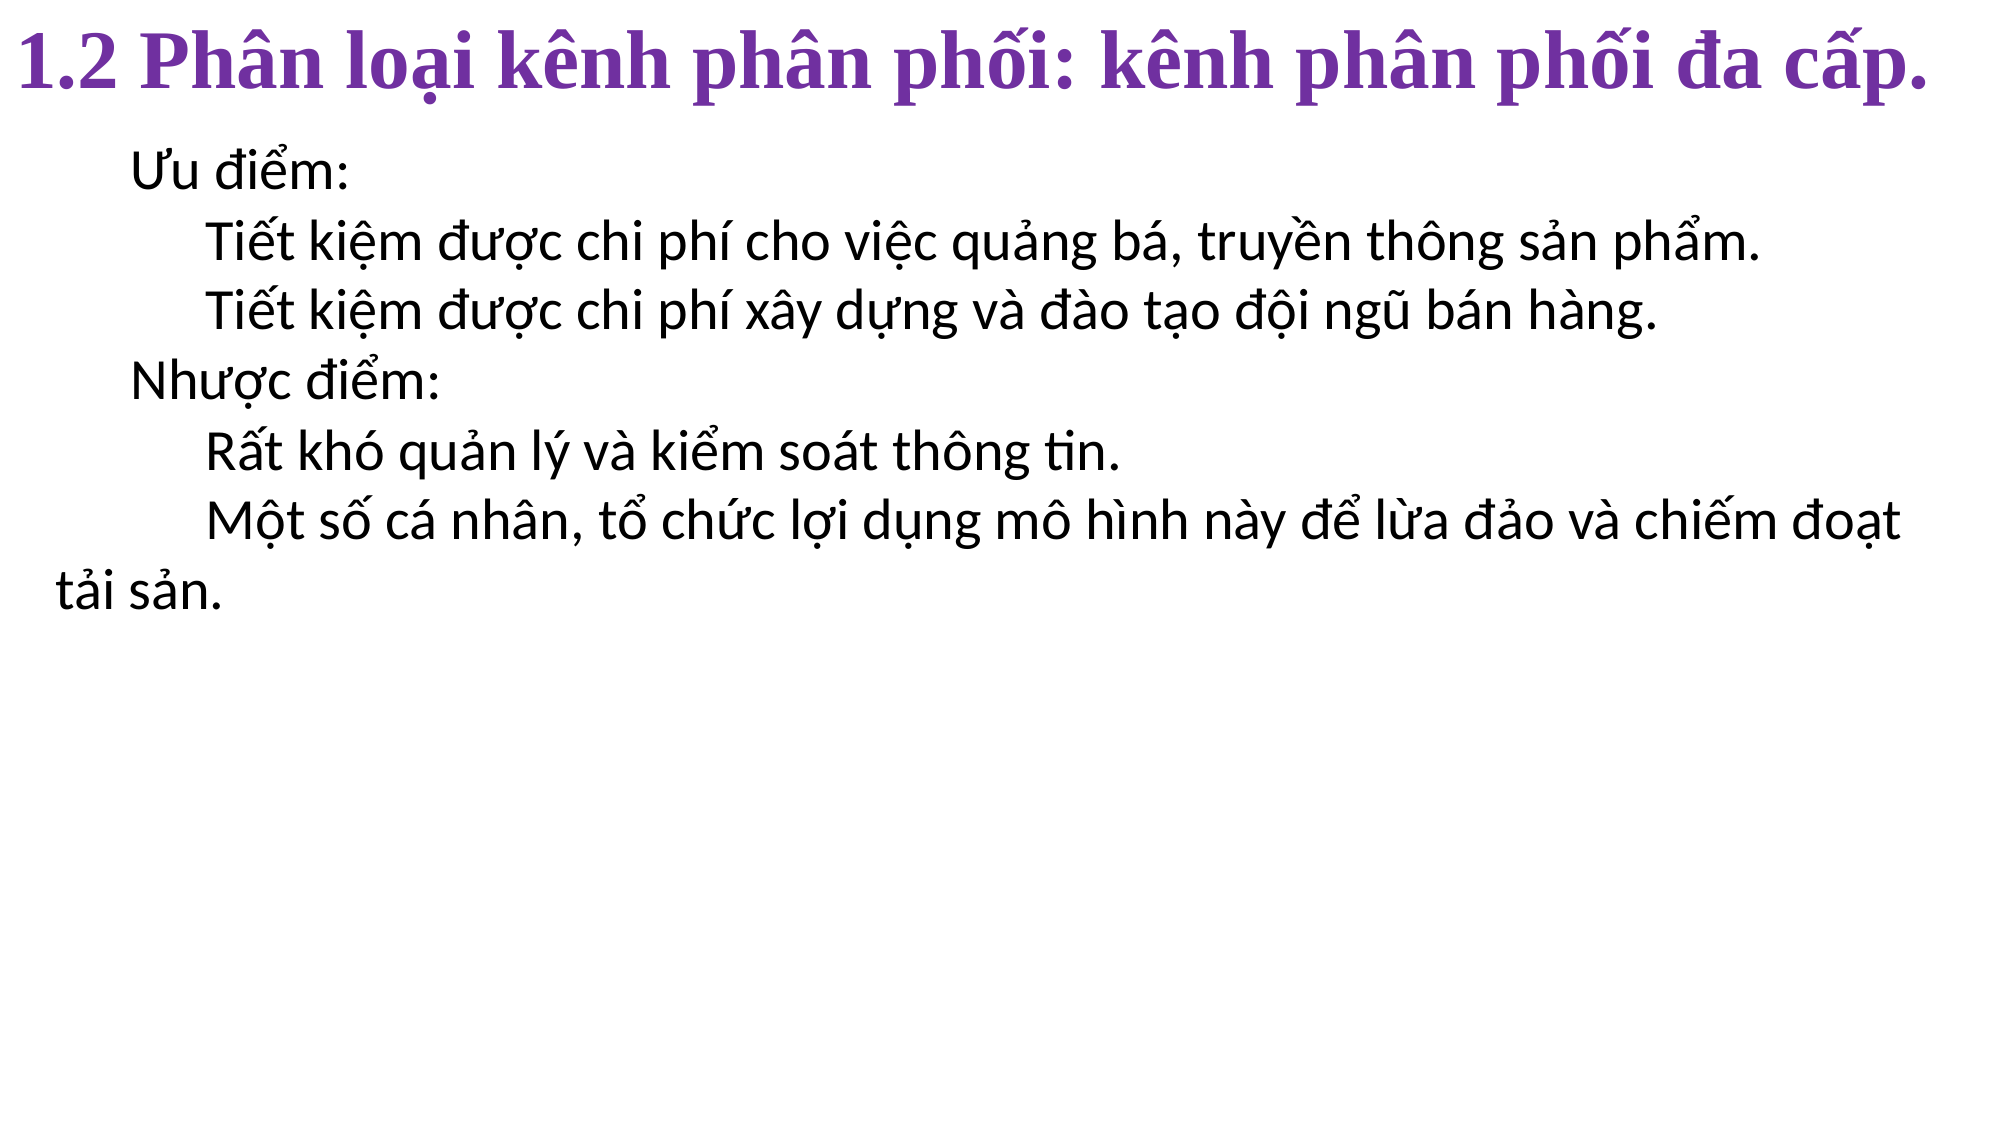

# 1.2 Phân loại kênh phân phối: kênh phân phối đa cấp.
Ưu điểm:
Tiết kiệm được chi phí cho việc quảng bá, truyền thông sản phẩm.
Tiết kiệm được chi phí xây dựng và đào tạo đội ngũ bán hàng.
Nhược điểm:
Rất khó quản lý và kiểm soát thông tin.
	Một số cá nhân, tổ chức lợi dụng mô hình này để lừa đảo và chiếm đoạt tải sản.